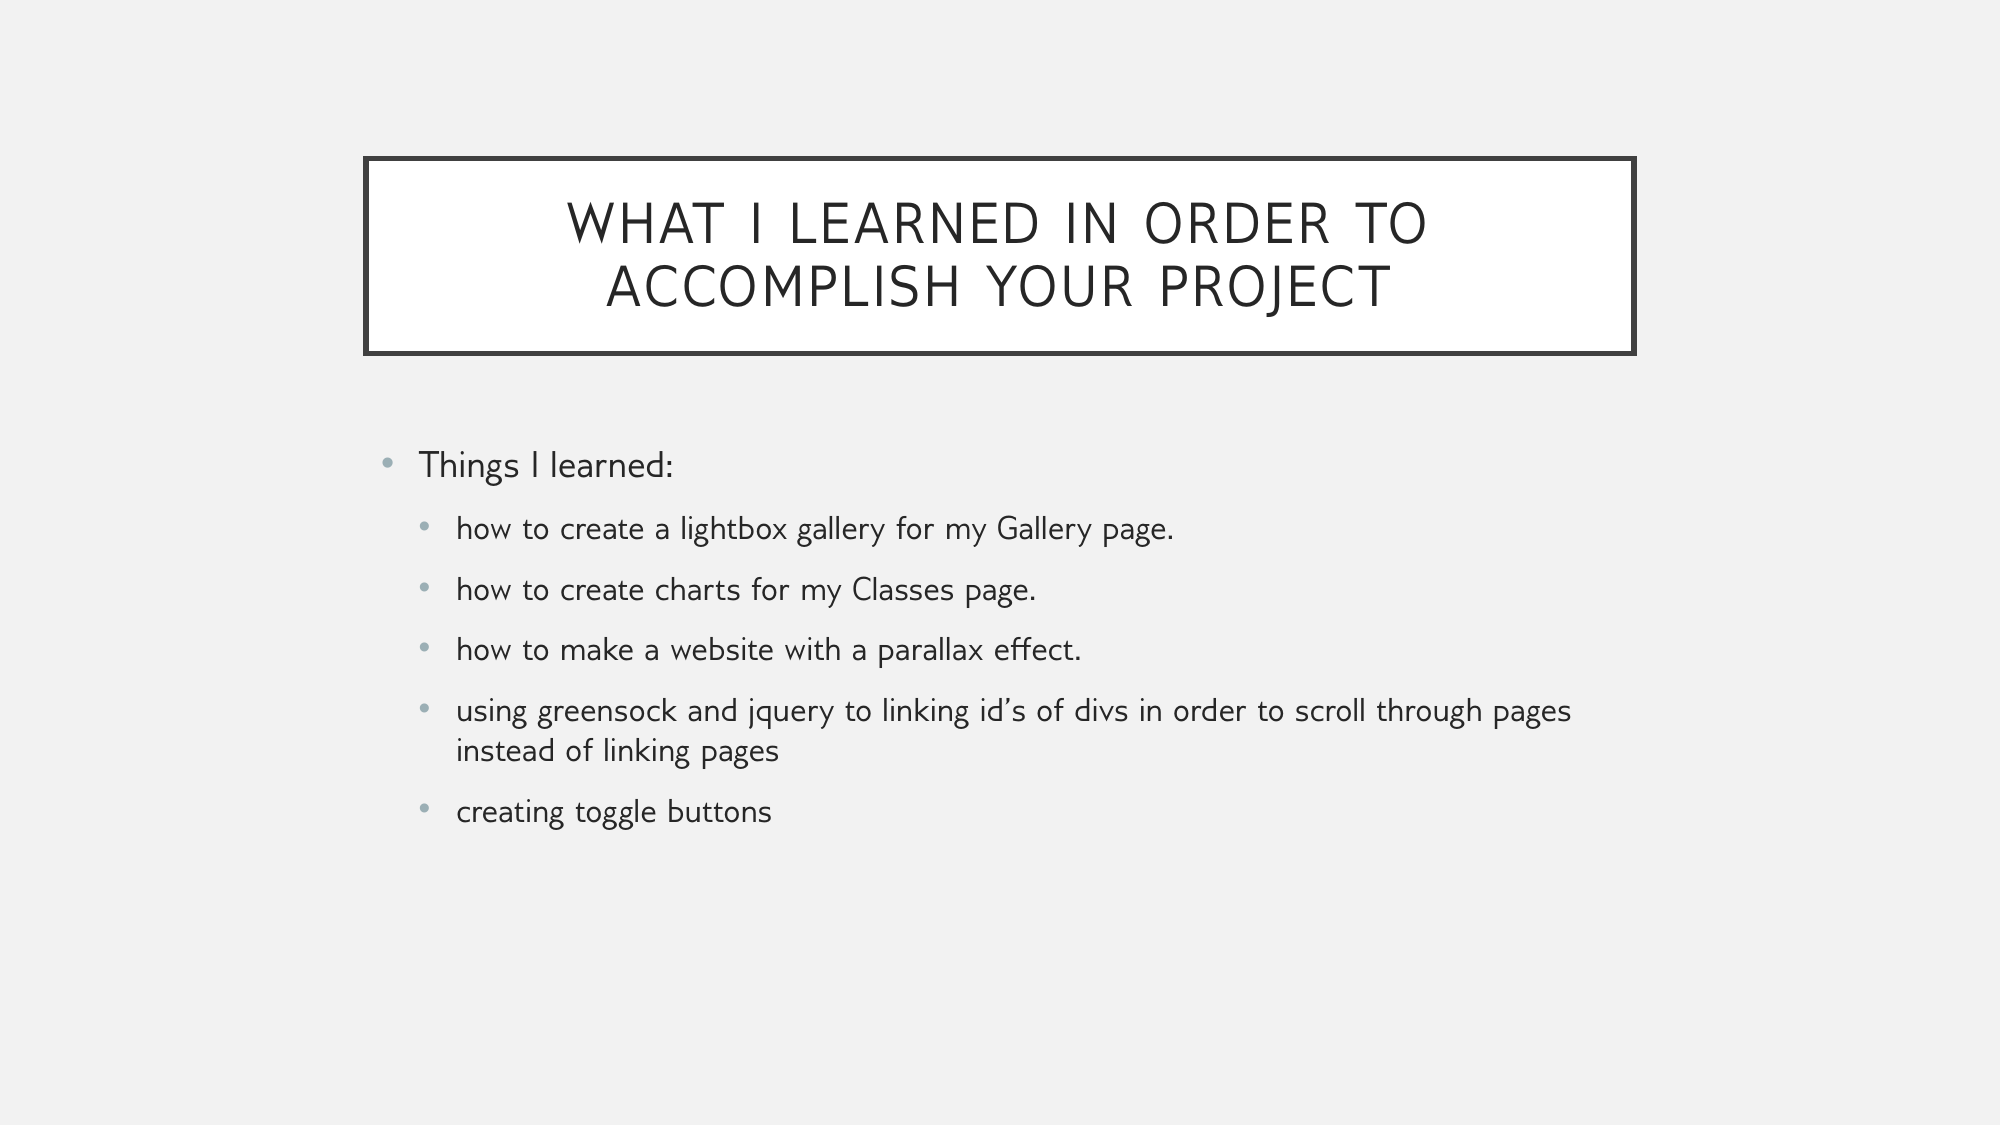

# What I learned in order to accomplish your project
Things I learned:
how to create a lightbox gallery for my Gallery page.
how to create charts for my Classes page.
how to make a website with a parallax effect.
using greensock and jquery to linking id’s of divs in order to scroll through pages instead of linking pages
creating toggle buttons